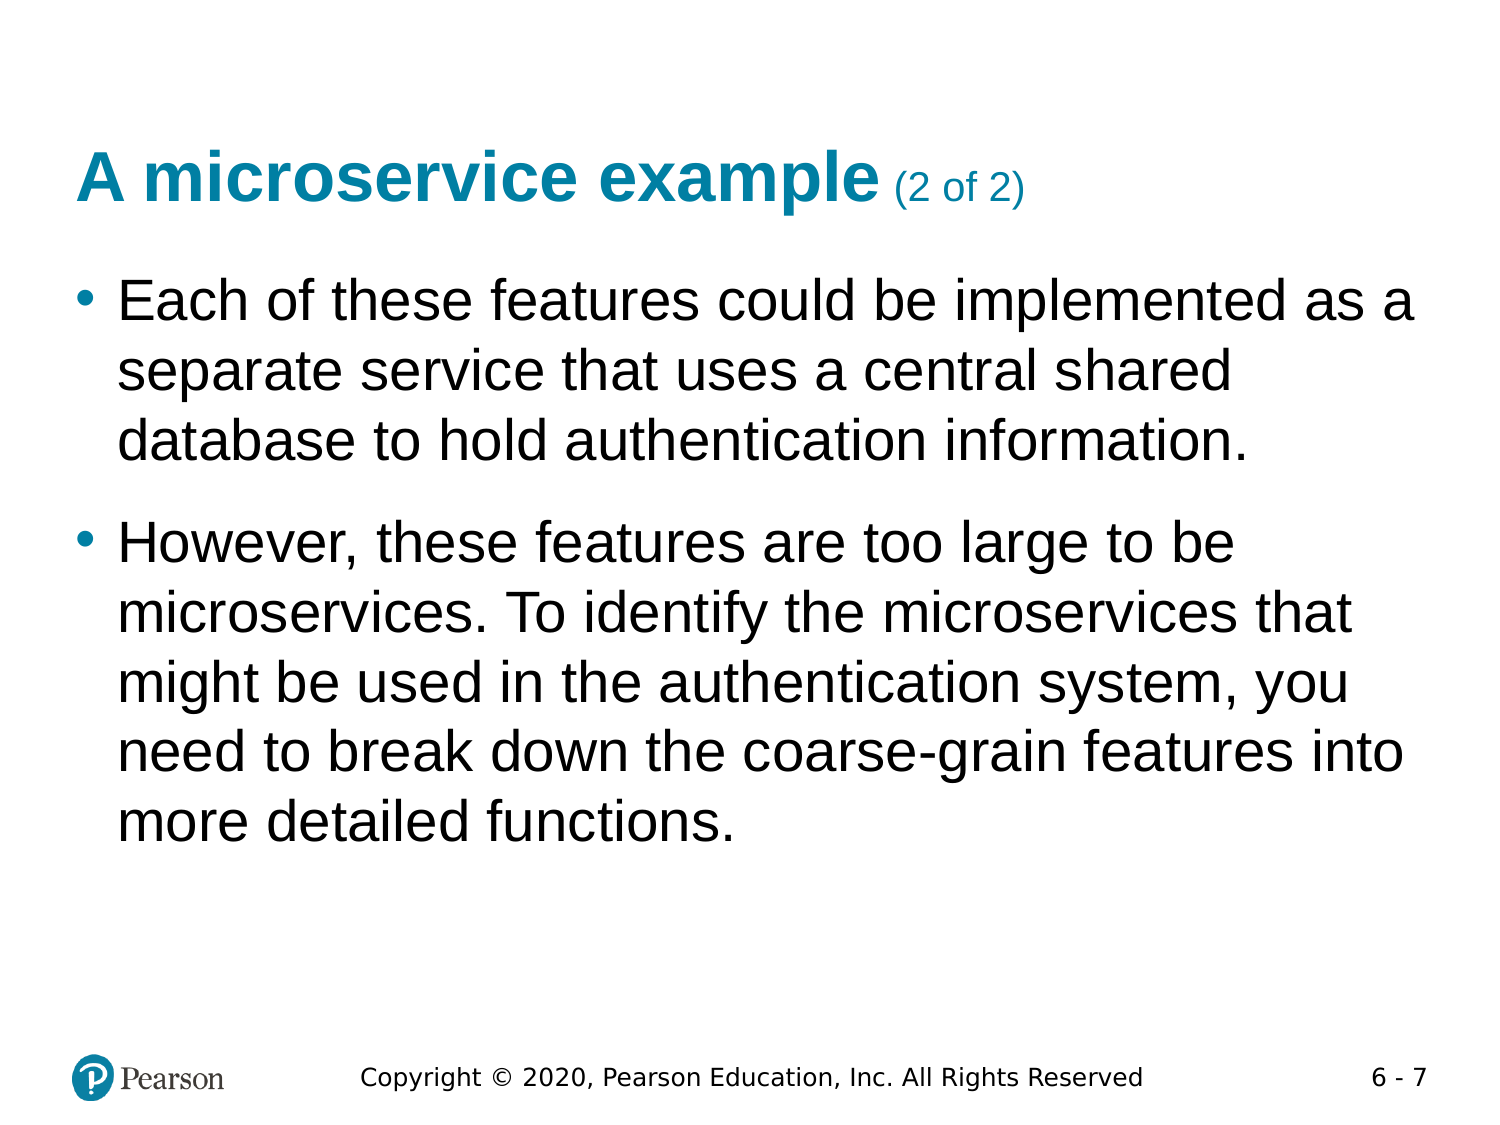

# A microservice example (2 of 2)
Each of these features could be implemented as a separate service that uses a central shared database to hold authentication information.
However, these features are too large to be microservices. To identify the microservices that might be used in the authentication system, you need to break down the coarse-grain features into more detailed functions.